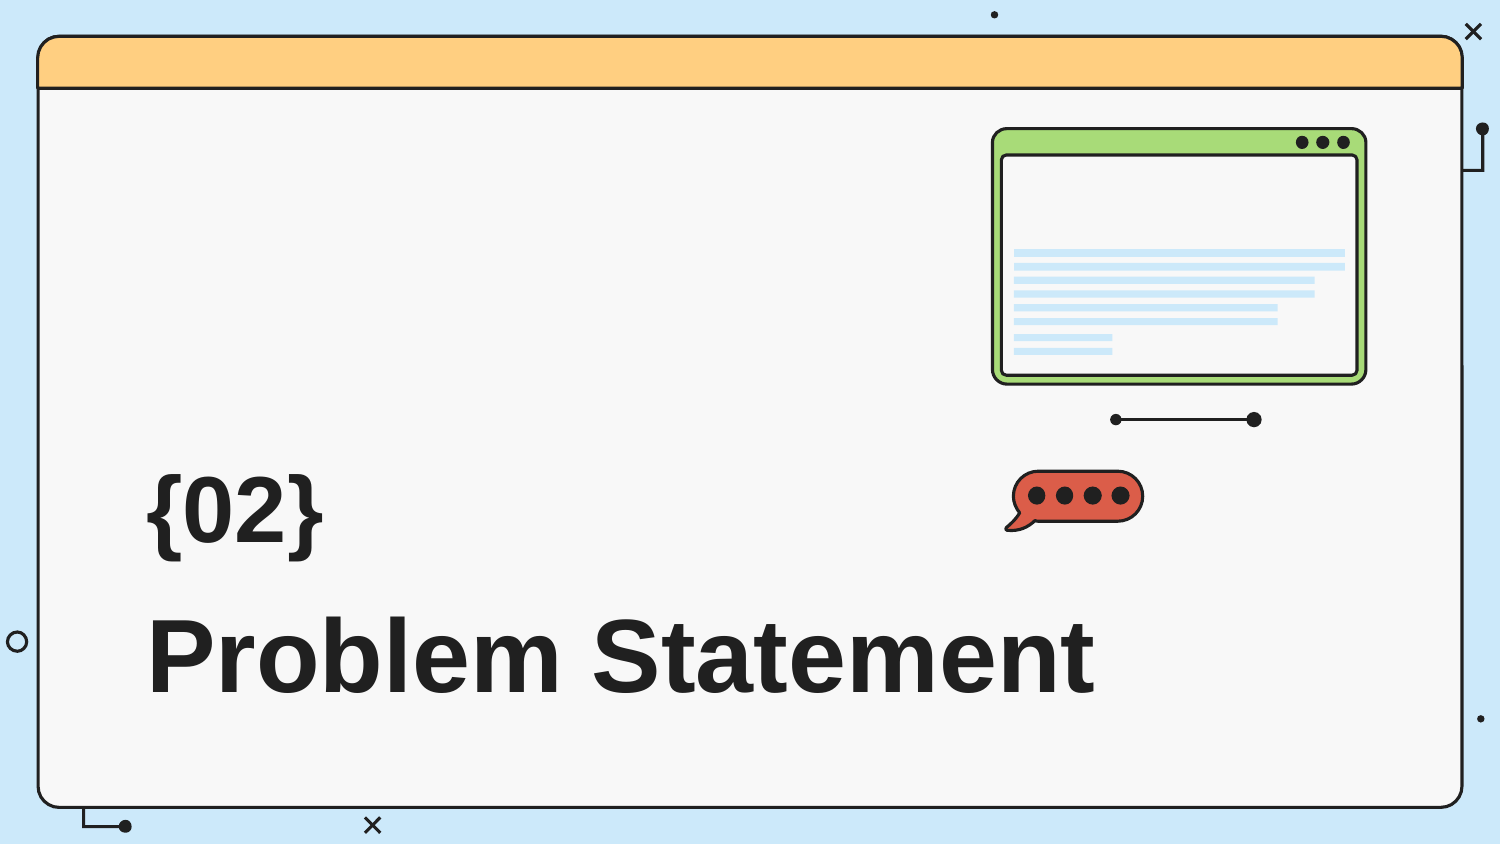

Subtasks

Rules
Neighbours are nearby cells (like a king in chess).

3 neighbours — cell can be born.

2 or 3 neighbours — cell continues to live.

Otherwise, the cell dies.
Divide the project into Logisim part and CdM8 part
    Realise CdM8 part
   Realise Logisim part
Step 2
Step 1
Step 3
{02}
Step 5
Step 4
Step 6
# Problem Statement
Connect both parts
Optimise it
Realise Check for bags
and fix it part